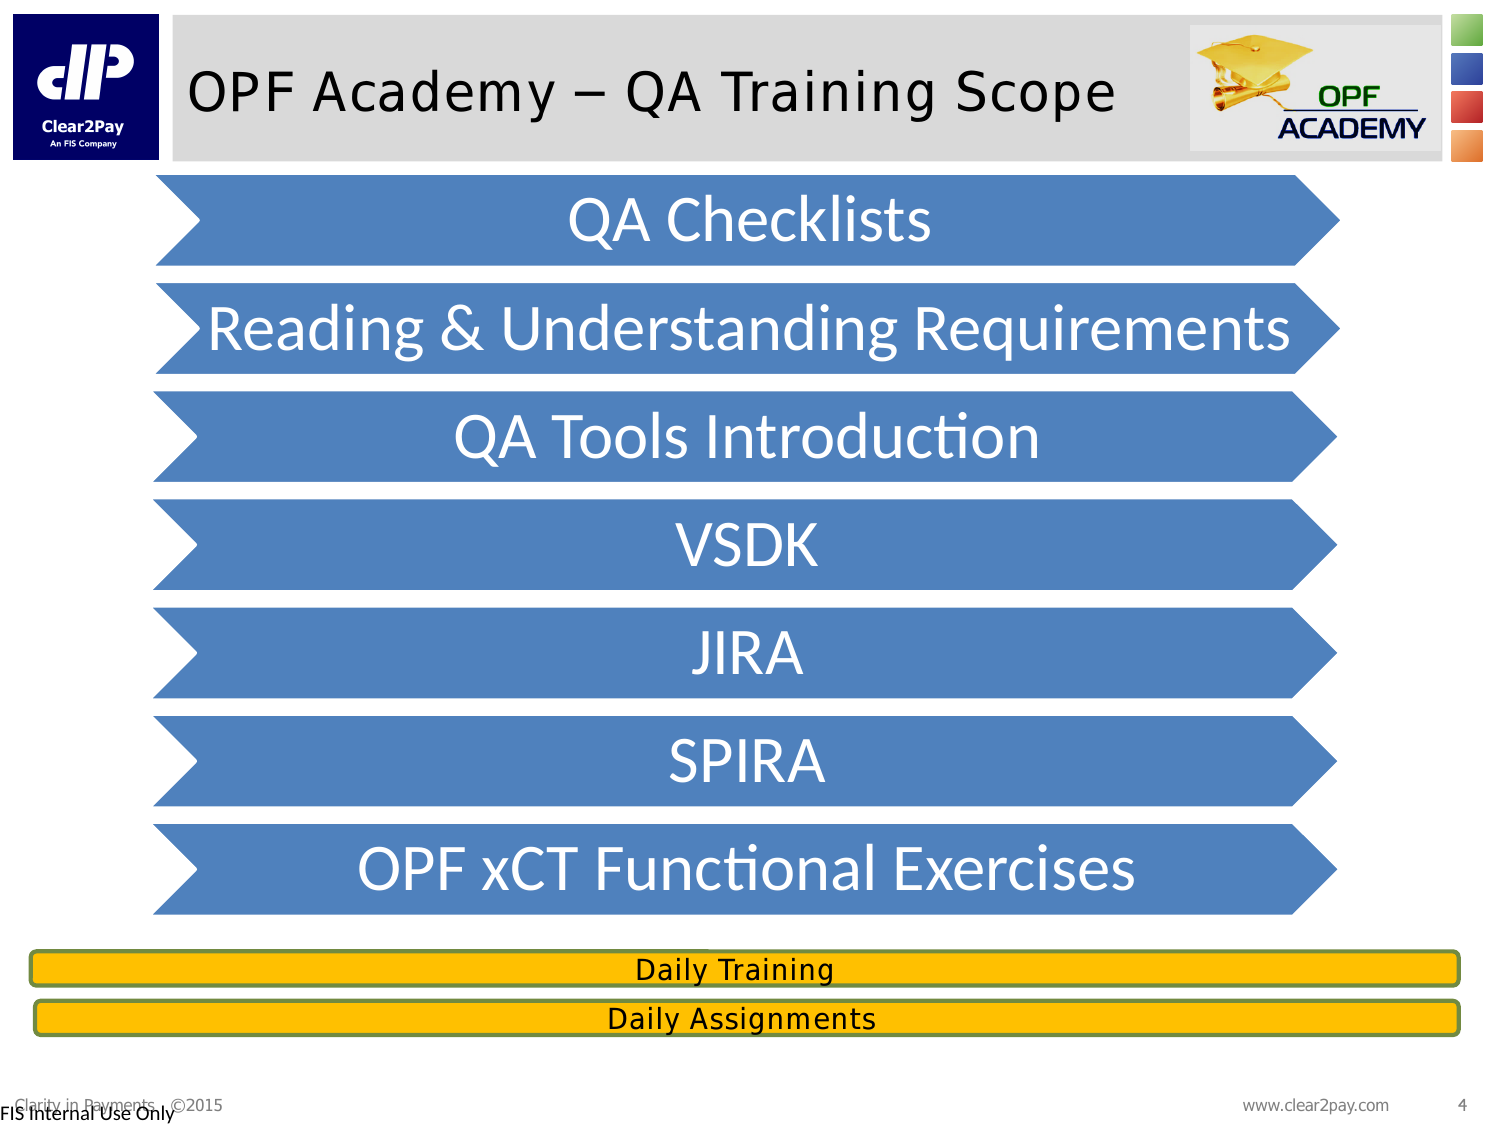

# OPF Academy – QA Training Scope
QA Checklists
Reading & Understanding Requirements
QA Tools Introduction
VSDK
JIRA
SPIRA
OPF xCT Functional Exercises
Daily Training
Daily Assignments